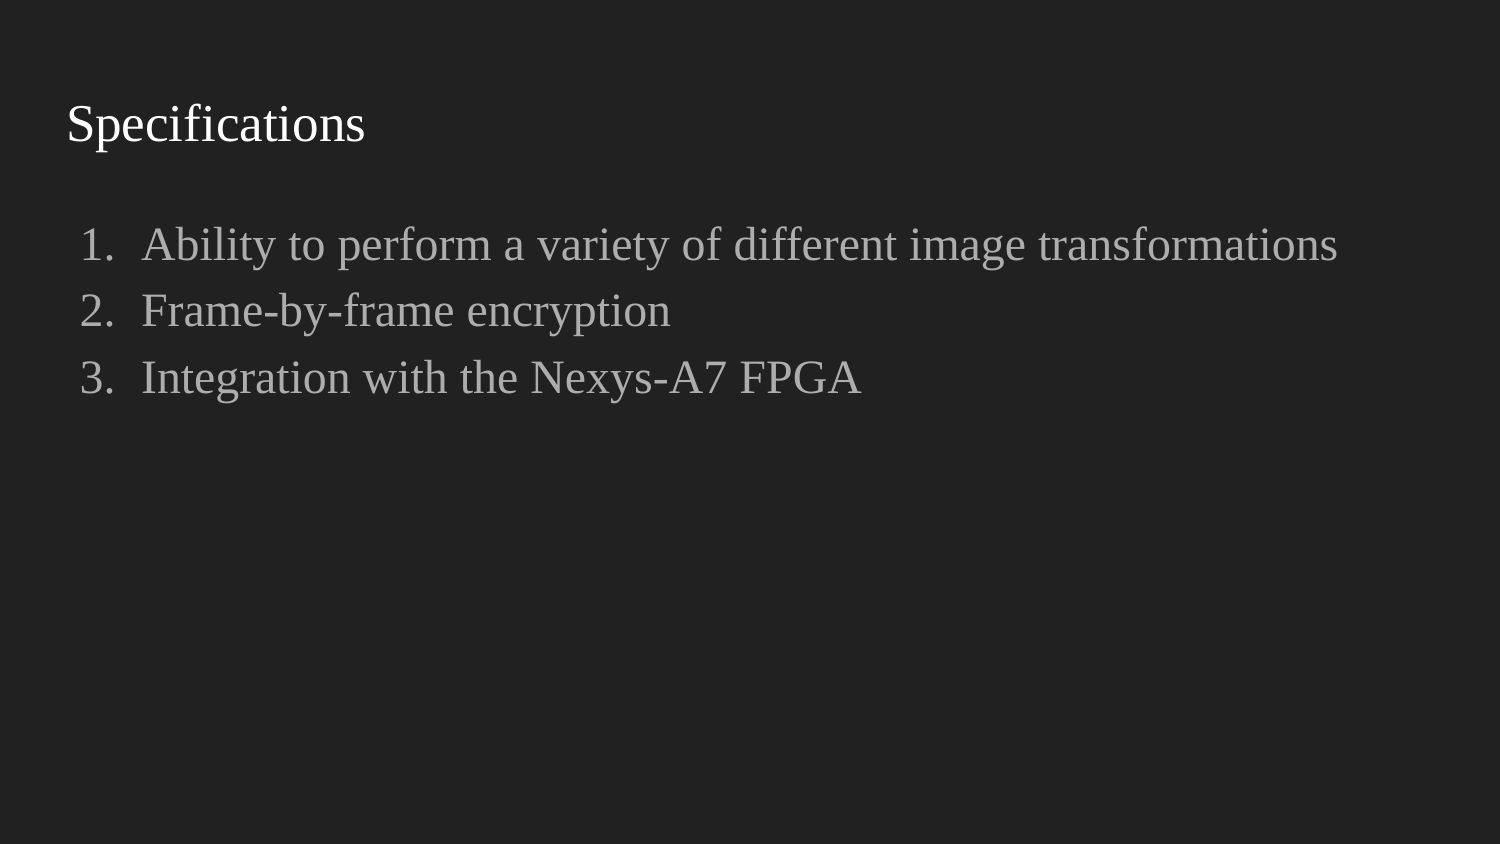

# Specifications
Ability to perform a variety of different image transformations
Frame-by-frame encryption
Integration with the Nexys-A7 FPGA